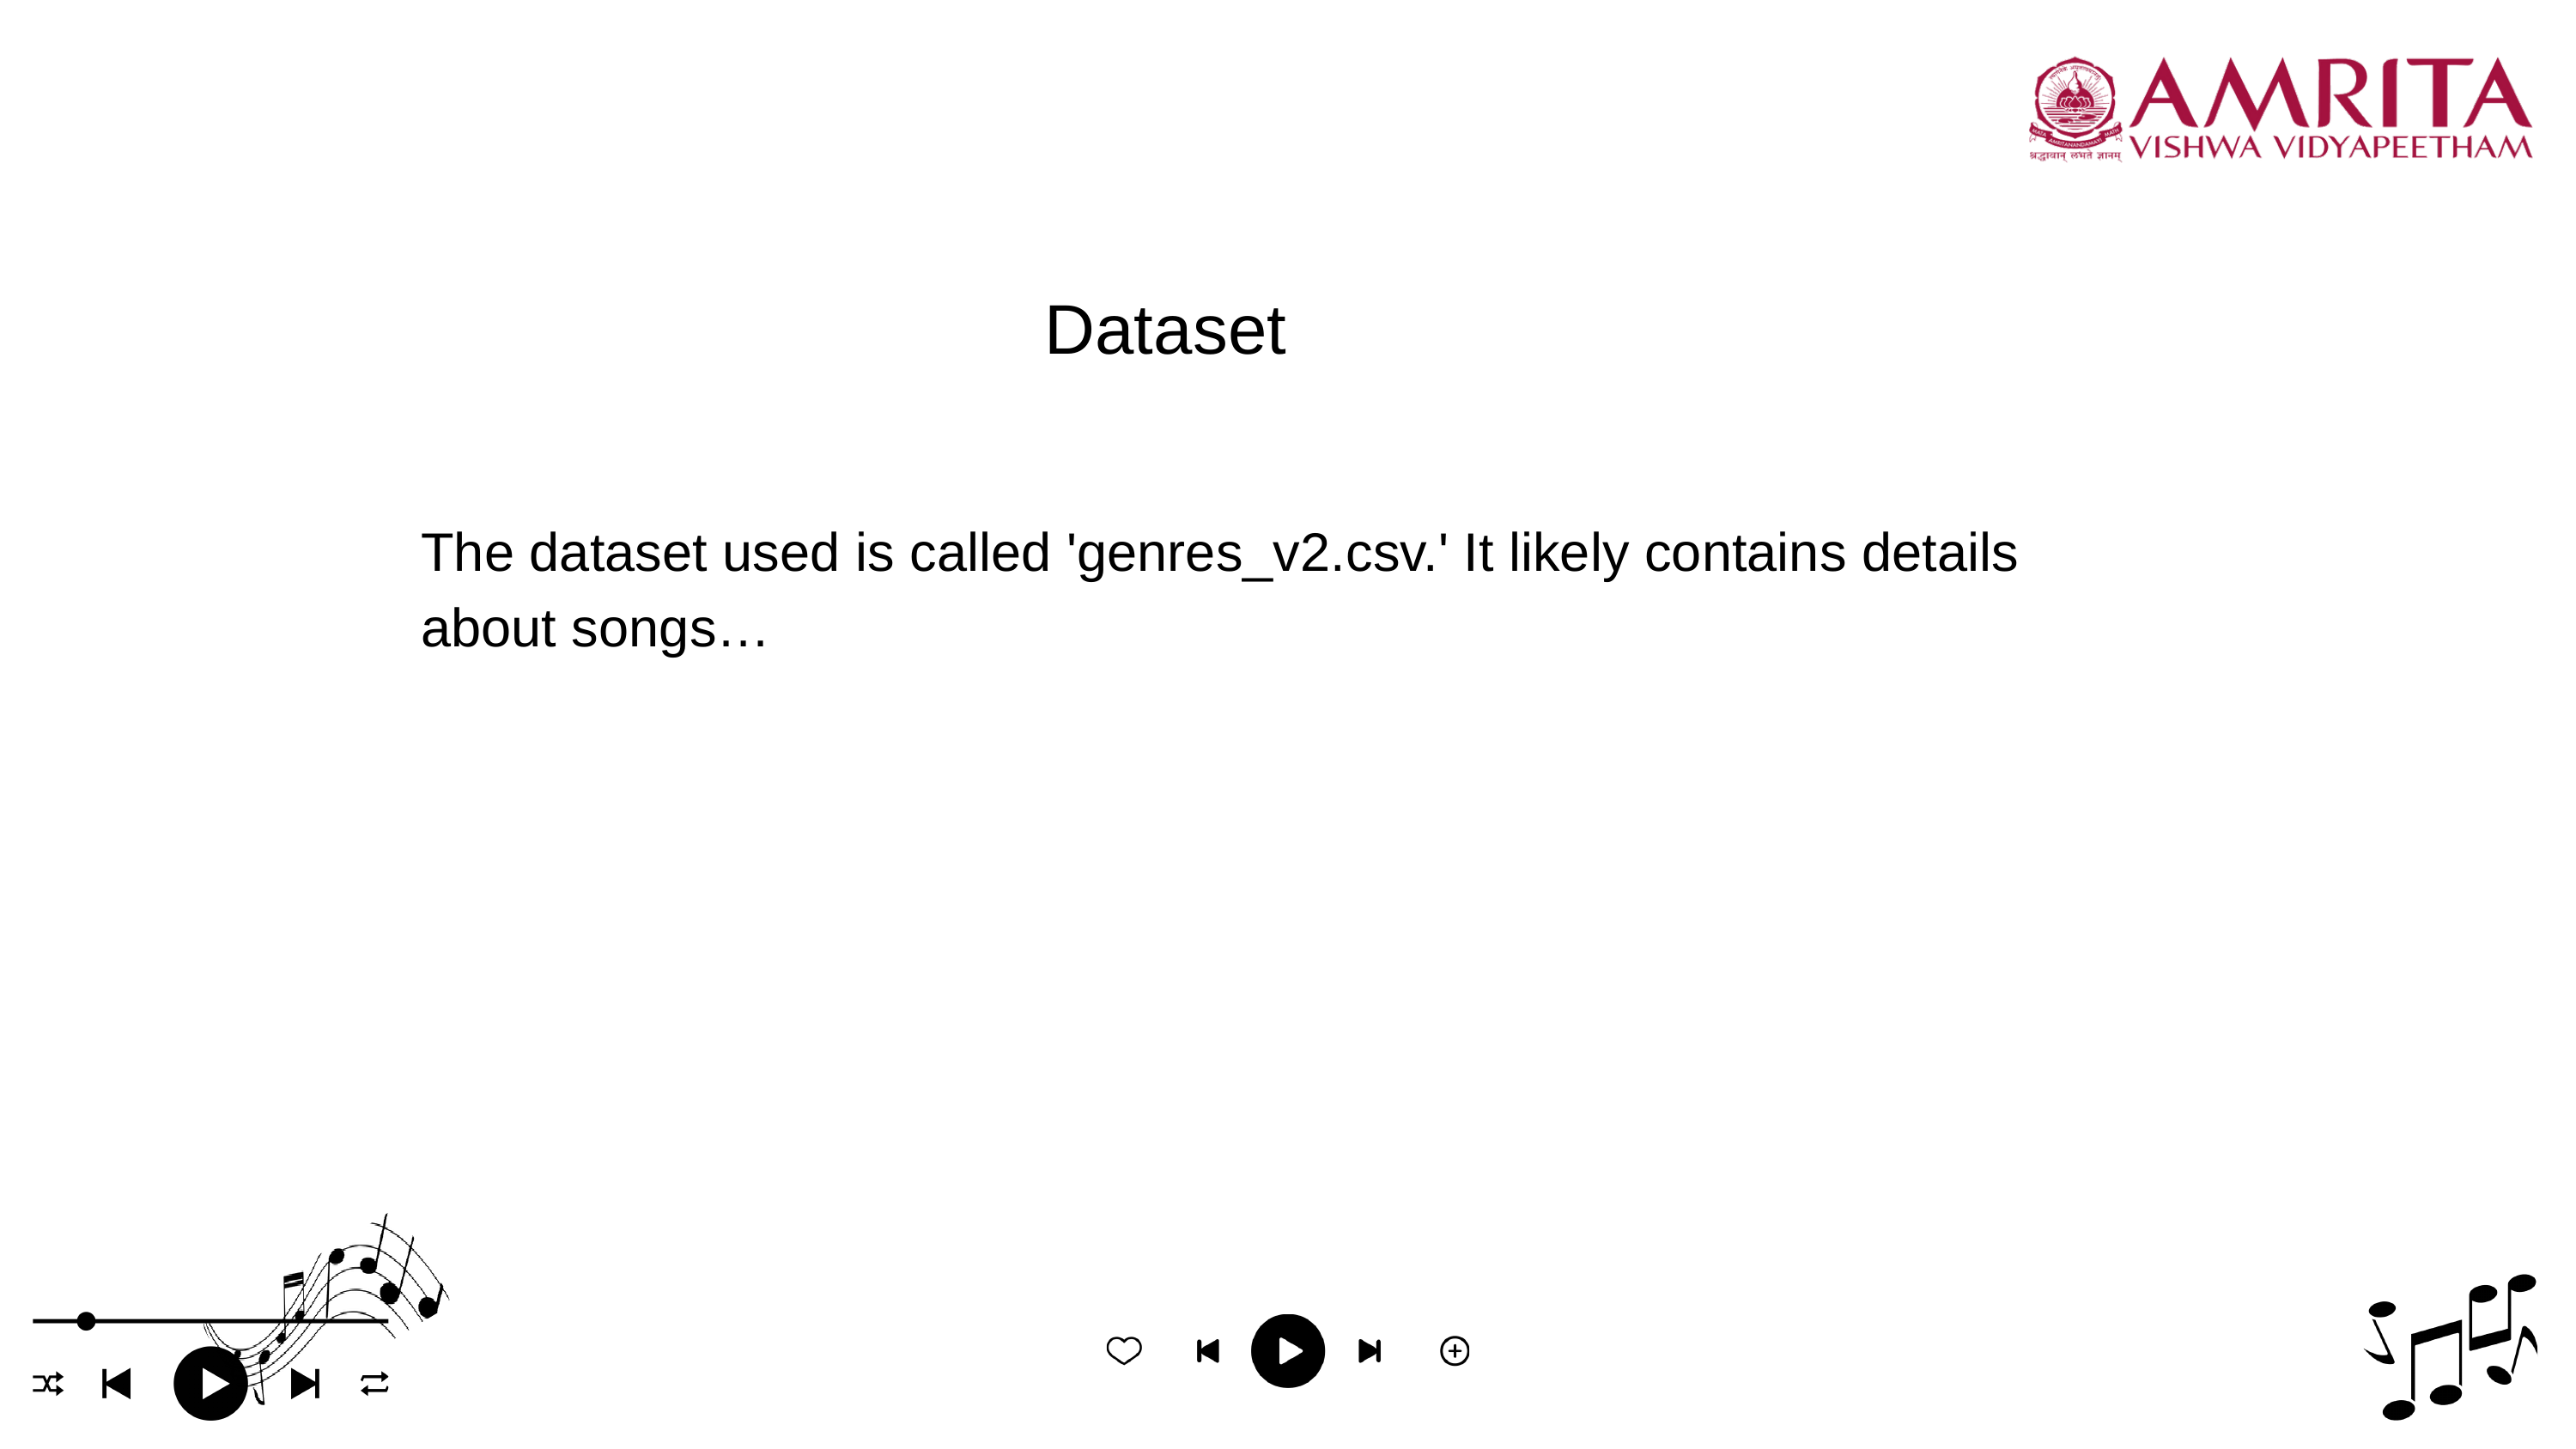

Dataset
The dataset used is called 'genres_v2.csv.' It likely contains details about songs…